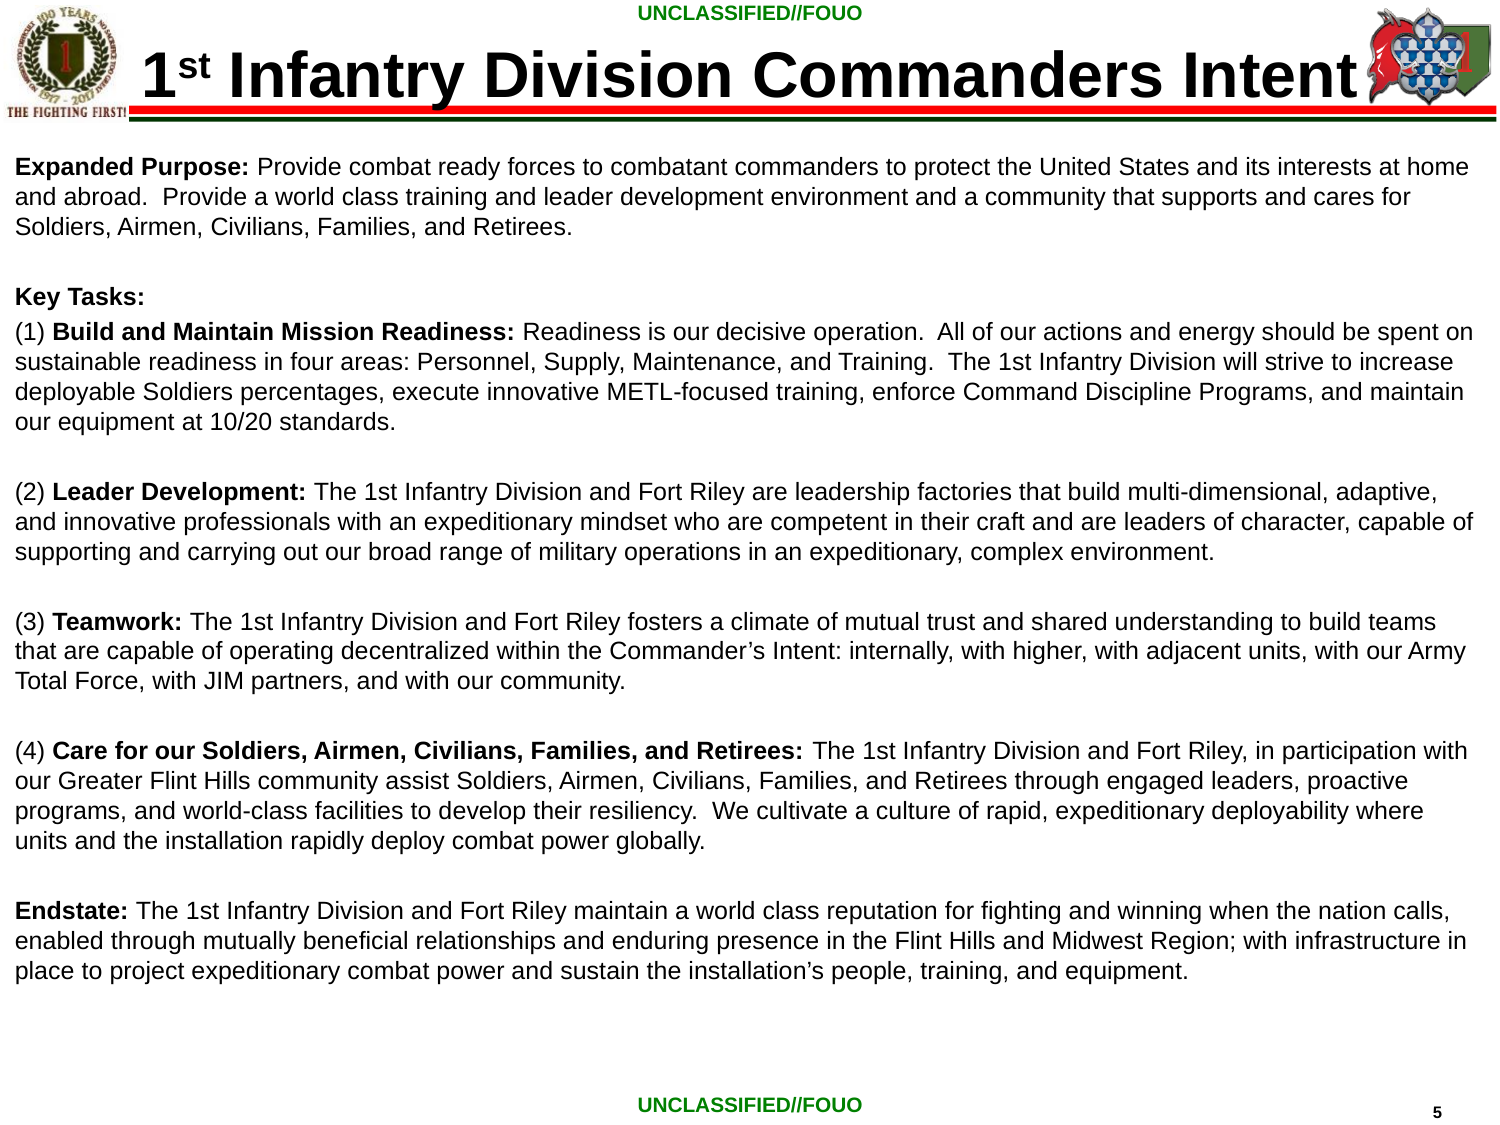

1st Infantry Division Commanders Intent
Expanded Purpose: Provide combat ready forces to combatant commanders to protect the United States and its interests at home and abroad.  Provide a world class training and leader development environment and a community that supports and cares for Soldiers, Airmen, Civilians, Families, and Retirees.

Key Tasks:
(1) Build and Maintain Mission Readiness: Readiness is our decisive operation.  All of our actions and energy should be spent on sustainable readiness in four areas: Personnel, Supply, Maintenance, and Training.  The 1st Infantry Division will strive to increase deployable Soldiers percentages, execute innovative METL-focused training, enforce Command Discipline Programs, and maintain our equipment at 10/20 standards.

(2) Leader Development: The 1st Infantry Division and Fort Riley are leadership factories that build multi-dimensional, adaptive, and innovative professionals with an expeditionary mindset who are competent in their craft and are leaders of character, capable of supporting and carrying out our broad range of military operations in an expeditionary, complex environment.

(3) Teamwork: The 1st Infantry Division and Fort Riley fosters a climate of mutual trust and shared understanding to build teams that are capable of operating decentralized within the Commander’s Intent: internally, with higher, with adjacent units, with our Army Total Force, with JIM partners, and with our community.

(4) Care for our Soldiers, Airmen, Civilians, Families, and Retirees: The 1st Infantry Division and Fort Riley, in participation with our Greater Flint Hills community assist Soldiers, Airmen, Civilians, Families, and Retirees through engaged leaders, proactive programs, and world-class facilities to develop their resiliency.  We cultivate a culture of rapid, expeditionary deployability where units and the installation rapidly deploy combat power globally.

Endstate: The 1st Infantry Division and Fort Riley maintain a world class reputation for fighting and winning when the nation calls, enabled through mutually beneficial relationships and enduring presence in the Flint Hills and Midwest Region; with infrastructure in place to project expeditionary combat power and sustain the installation’s people, training, and equipment.